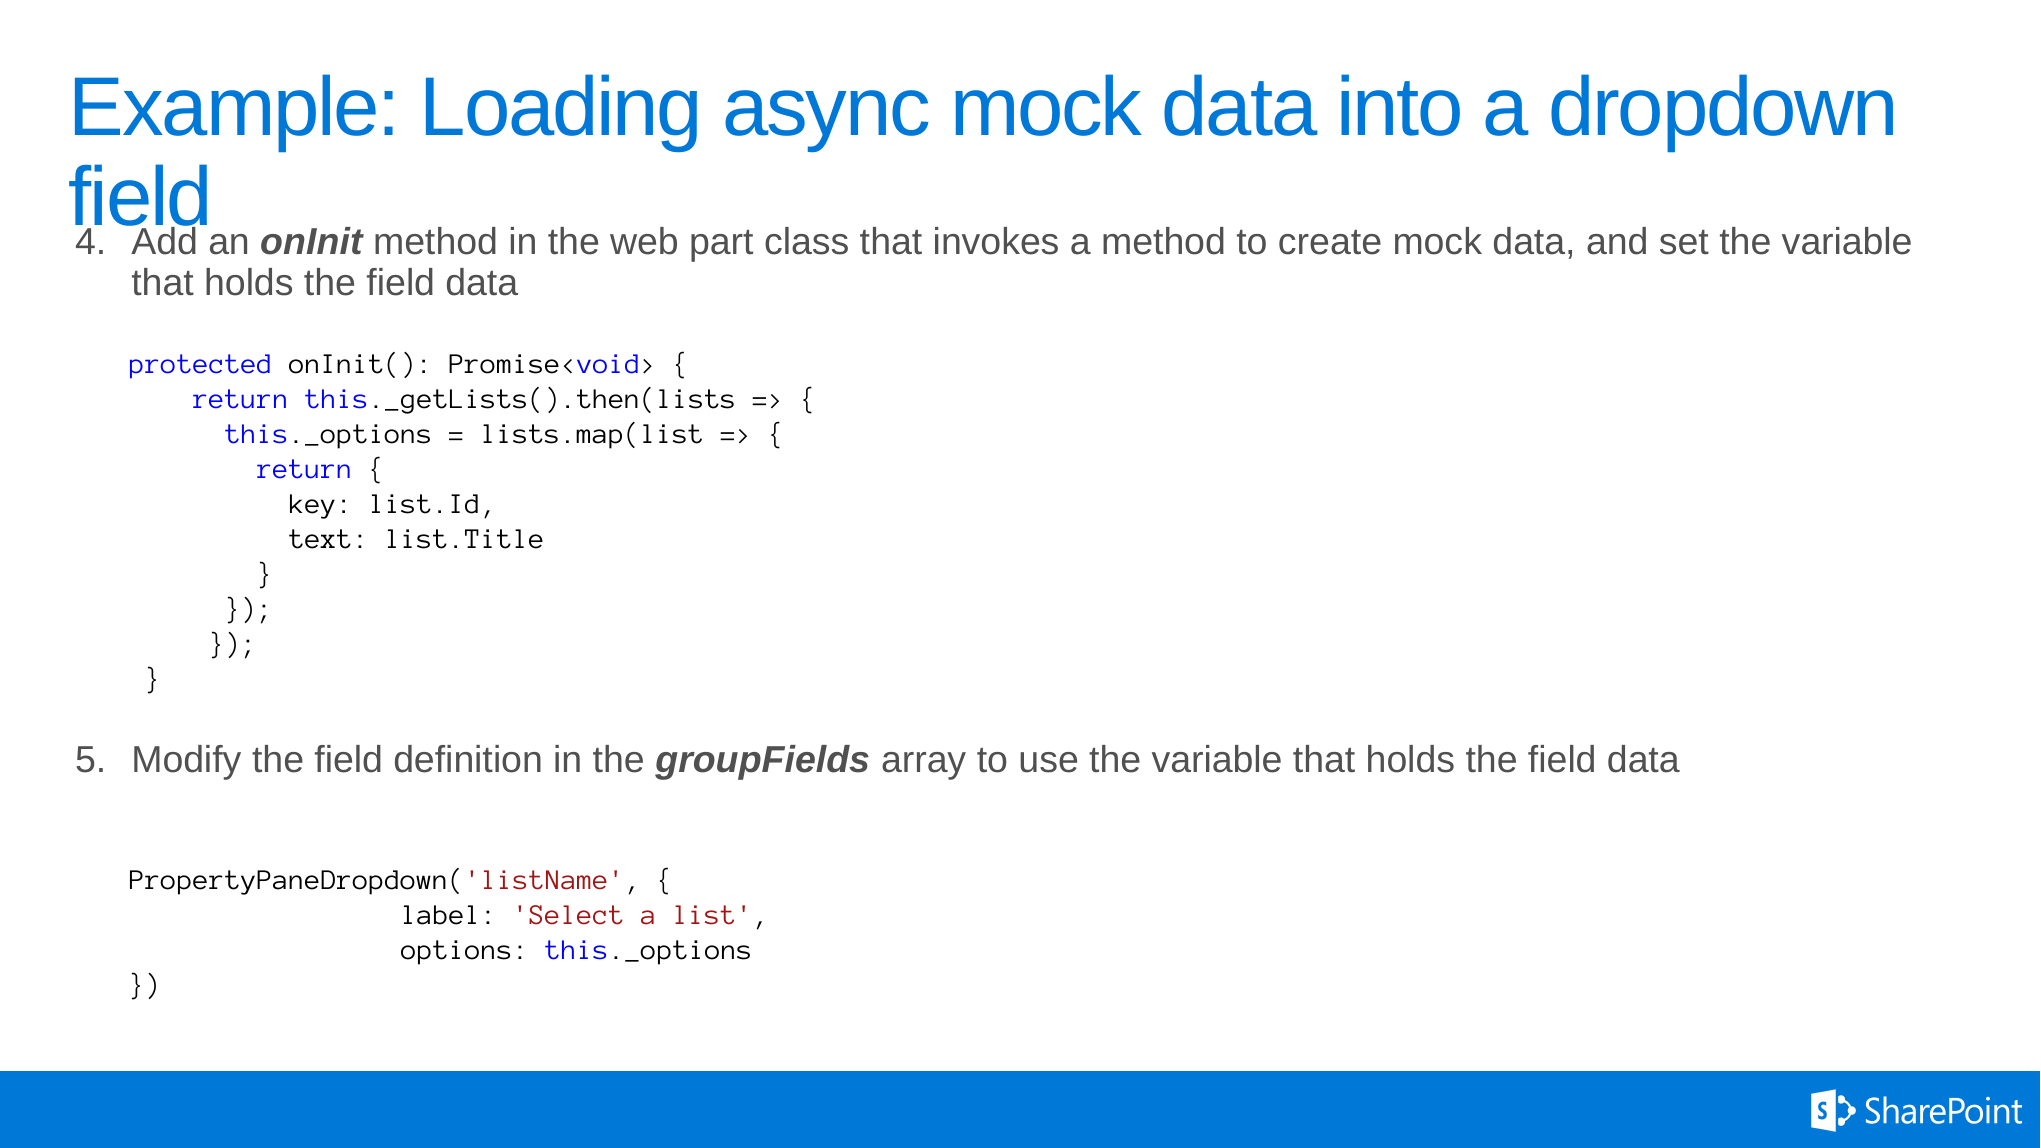

Example: Loading async mock data into a dropdown field
Add an onInit method in the web part class that invokes a method to create mock data, and set the variable that holds the field data

Modify the field definition in the groupFields array to use the variable that holds the field data
 protected onInit(): Promise<void> {
     return this._getLists().then(lists => {
       this._options = lists.map(list => {
         return {
           key: list.Id,
           text: list.Title
         }
       });
      });
  }
 PropertyPaneDropdown('listName', {
                  label: 'Select a list',
                  options: this._options
 })